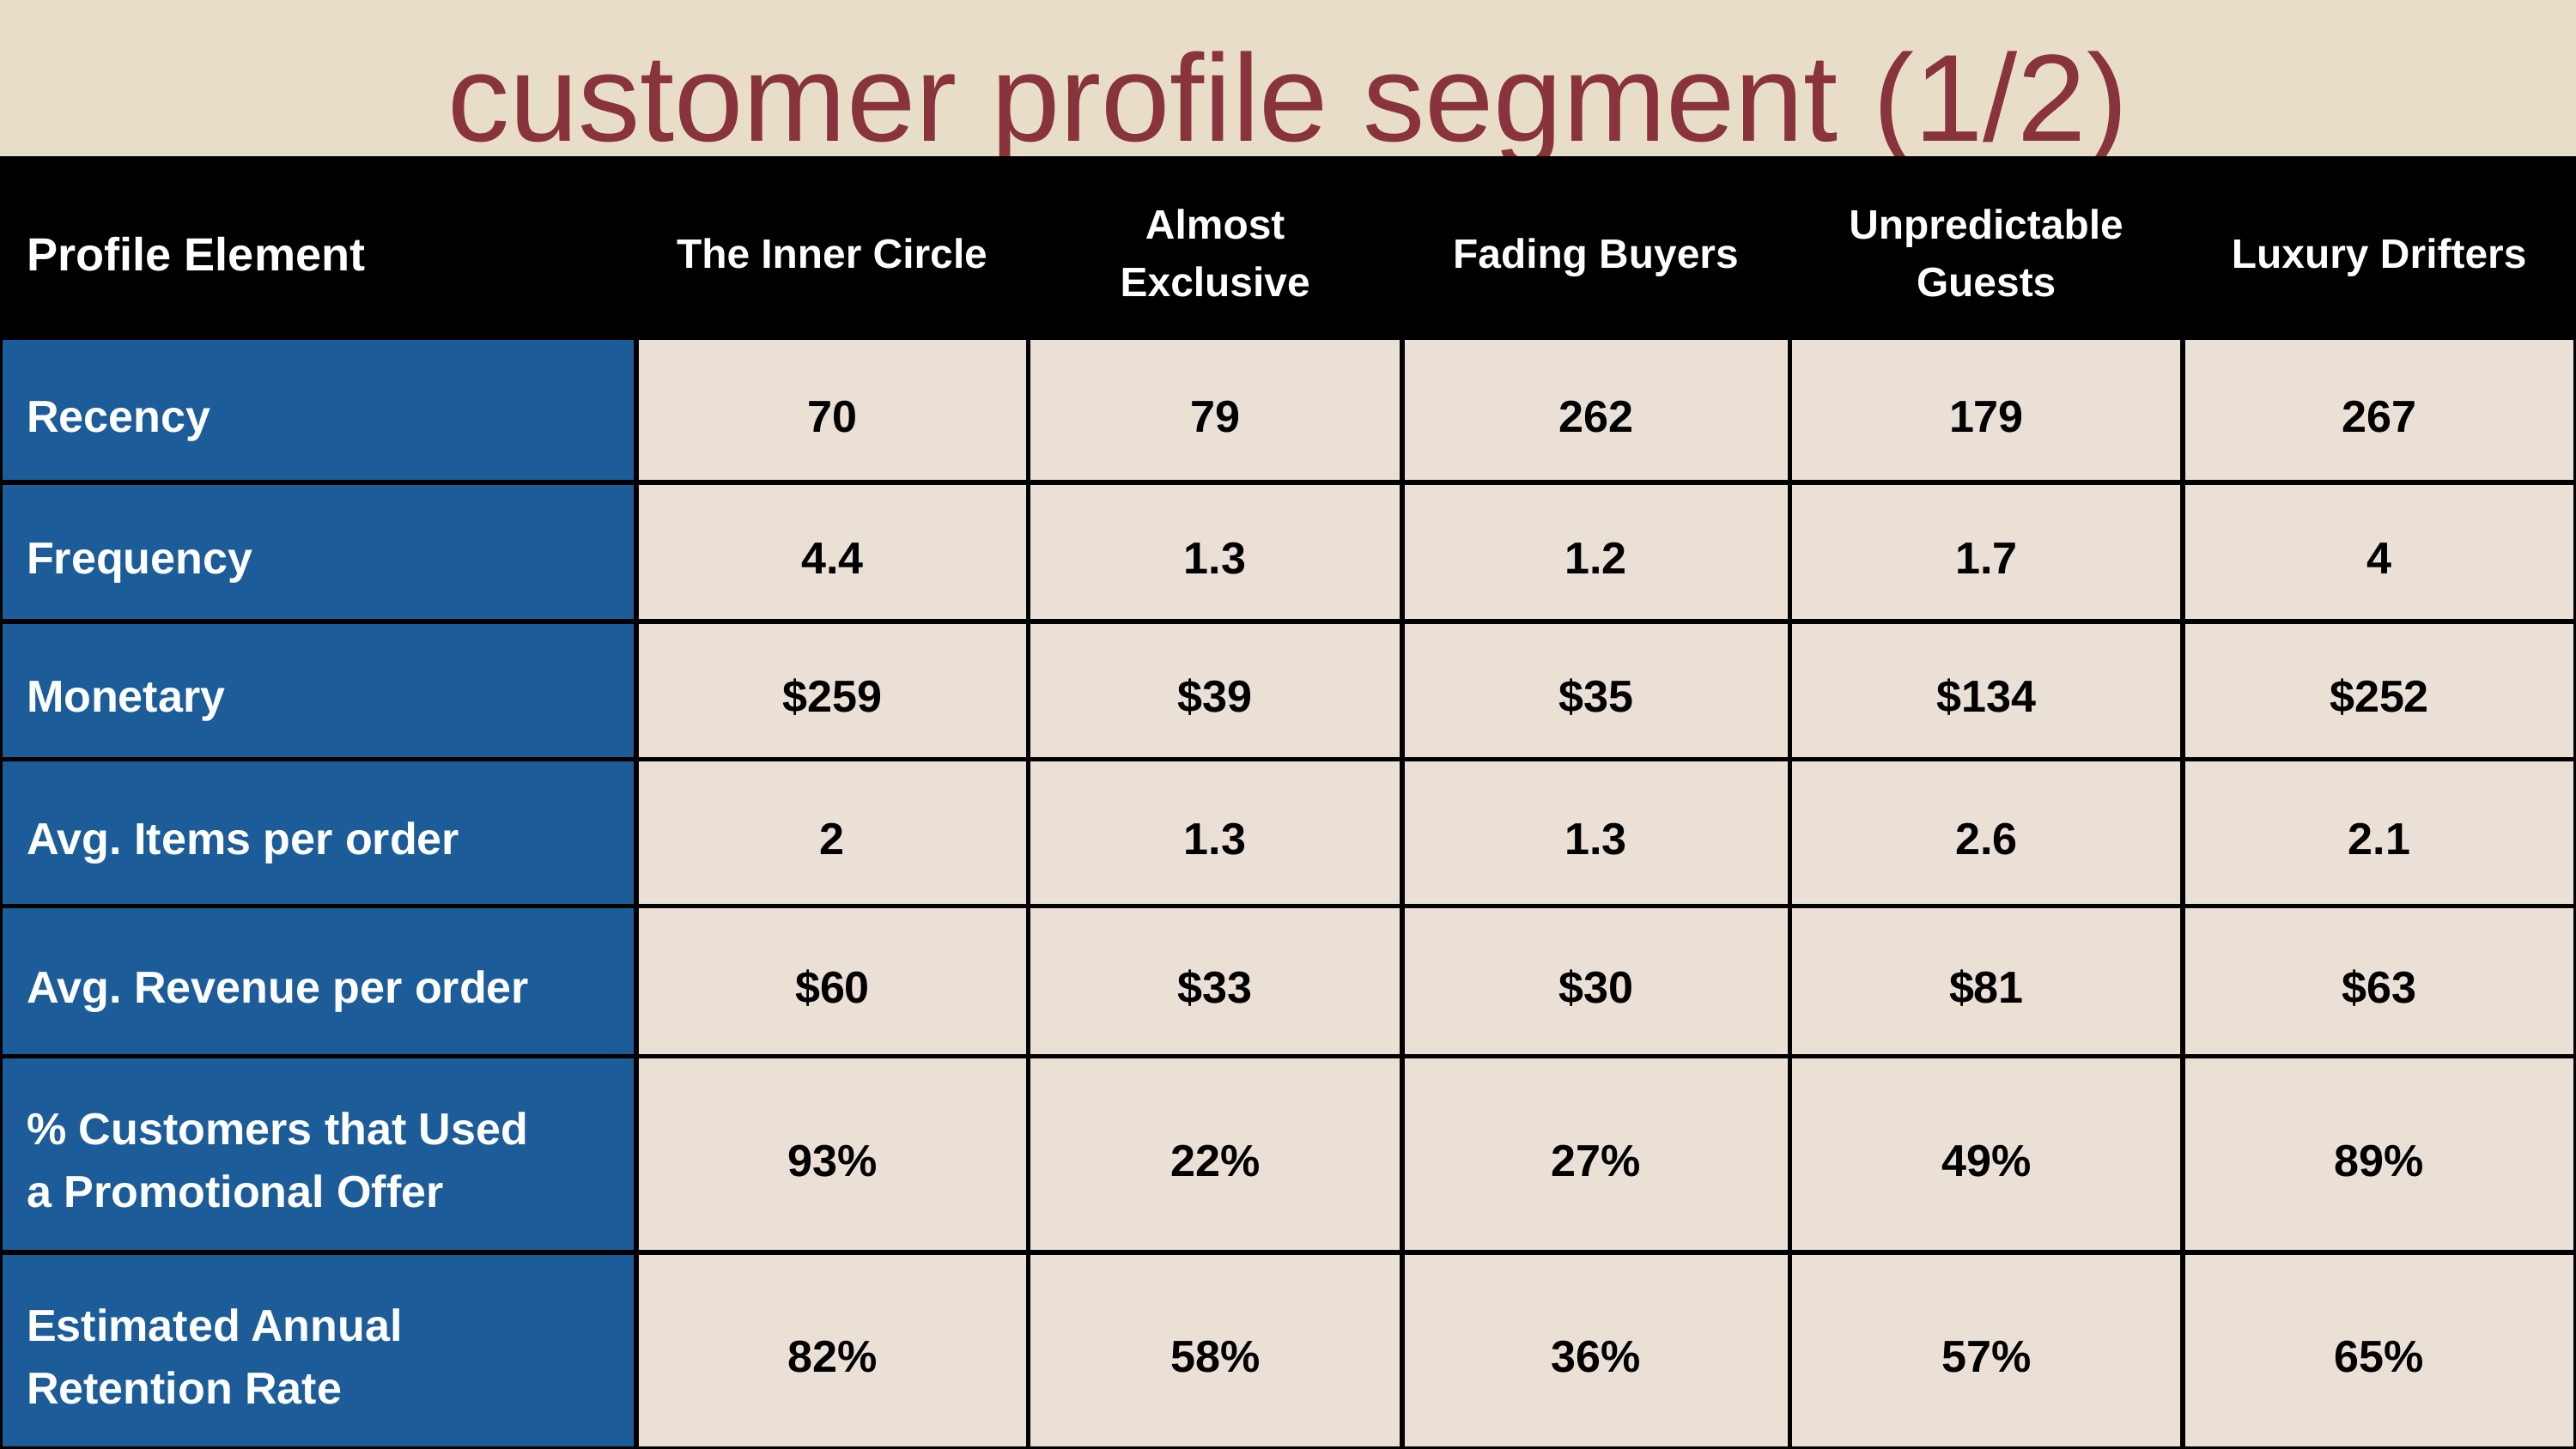

customer profile segment (1/2)
| Profile Element | The Inner Circle | Almost Exclusive | Fading Buyers | Unpredictable Guests | Luxury Drifters |
| --- | --- | --- | --- | --- | --- |
| Recency | 70 | 79 | 262 | 179 | 267 |
| Frequency | 4.4 | 1.3 | 1.2 | 1.7 | 4 |
| Monetary | $259 | $39 | $35 | $134 | $252 |
| Avg. Items per order | 2 | 1.3 | 1.3 | 2.6 | 2.1 |
| Avg. Revenue per order | $60 | $33 | $30 | $81 | $63 |
| % Customers that Used a Promotional Offer | 93% | 22% | 27% | 49% | 89% |
| Estimated Annual Retention Rate | 82% | 58% | 36% | 57% | 65% |